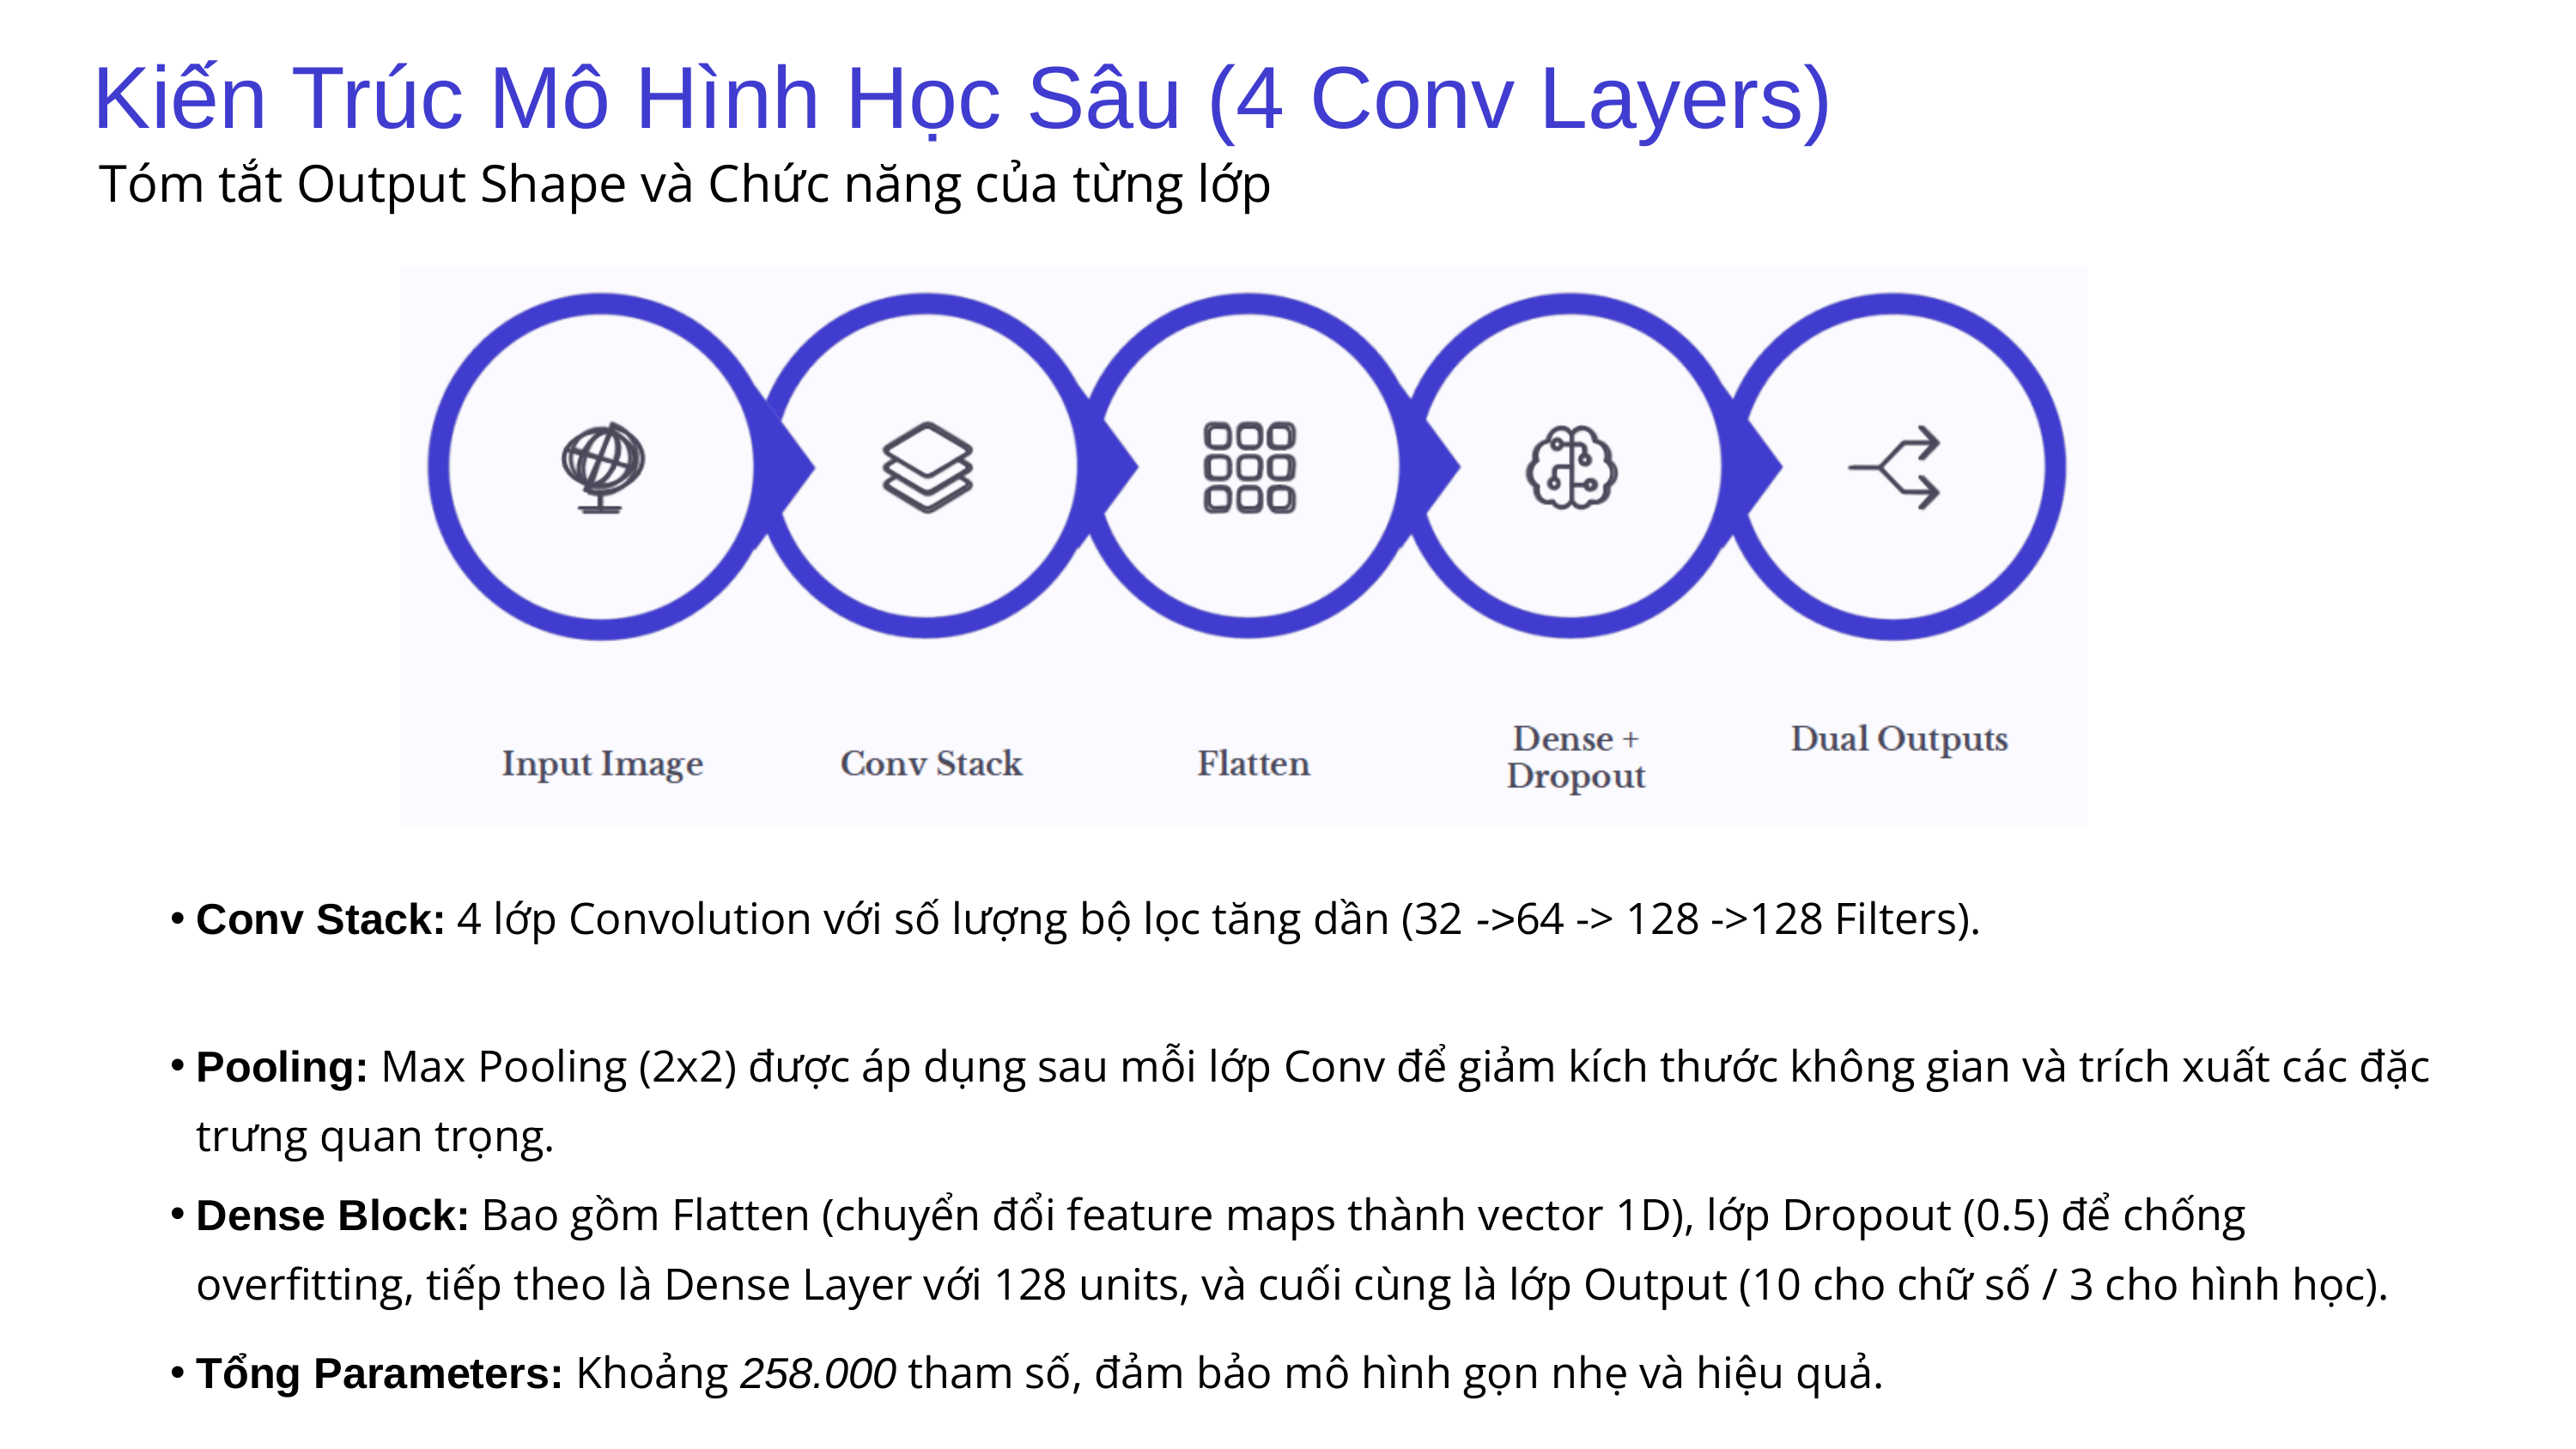

Kiến Trúc Mô Hình Học Sâu (4 Conv Layers)
Tóm tắt Output Shape và Chức năng của từng lớp

Conv Stack: 4 lớp Convolution với số lượng bộ lọc tăng dần (32 ->64 -> 128 ->128 Filters).
Pooling: Max Pooling (2x2) được áp dụng sau mỗi lớp Conv để giảm kích thước không gian và trích xuất các đặc trưng quan trọng.
Dense Block: Bao gồm Flatten (chuyển đổi feature maps thành vector 1D), lớp Dropout (0.5) để chống overfitting, tiếp theo là Dense Layer với 128 units, và cuối cùng là lớp Output (10 cho chữ số / 3 cho hình học).
Tổng Parameters: Khoảng 258.000 tham số, đảm bảo mô hình gọn nhẹ và hiệu quả.